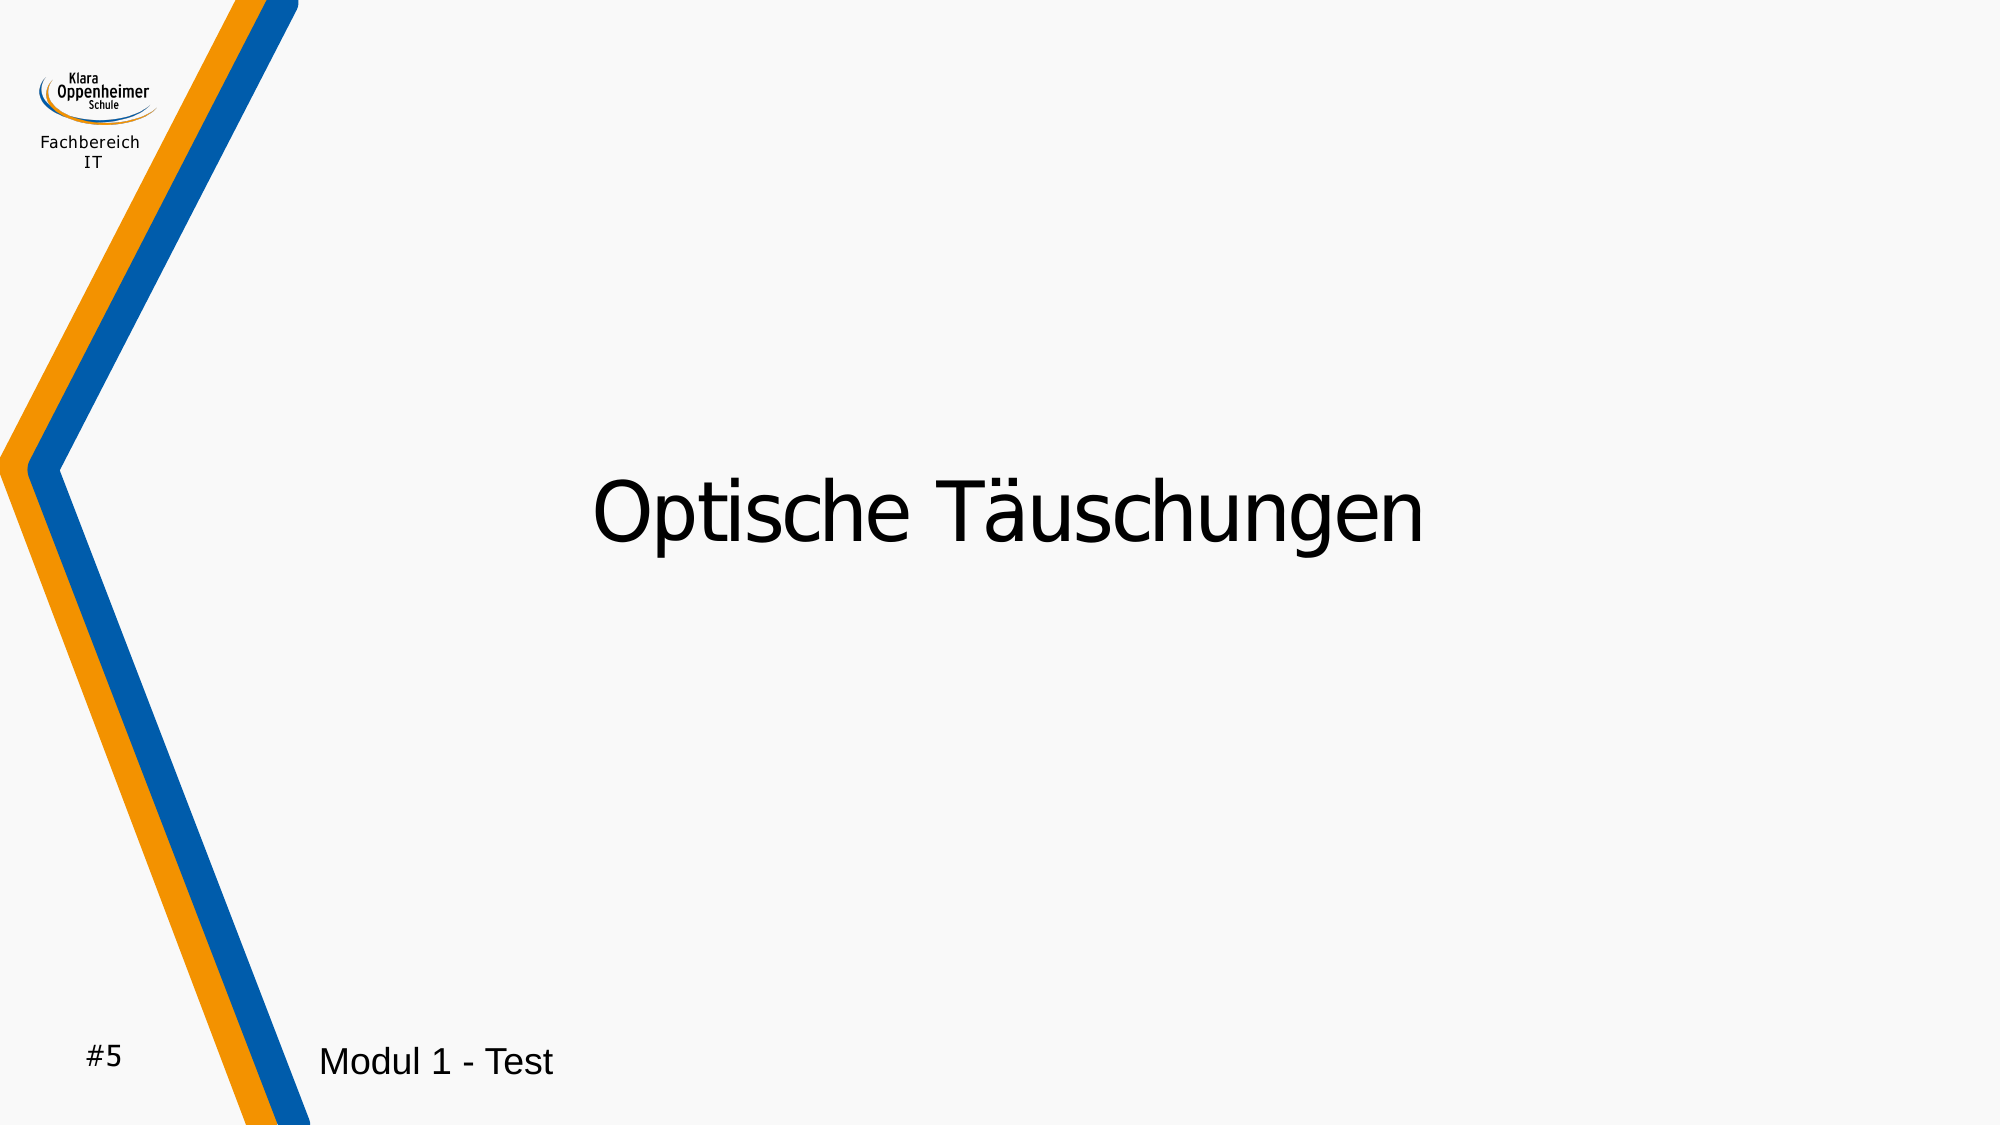

# Optische Täuschungen
#5
Modul 1 - Test